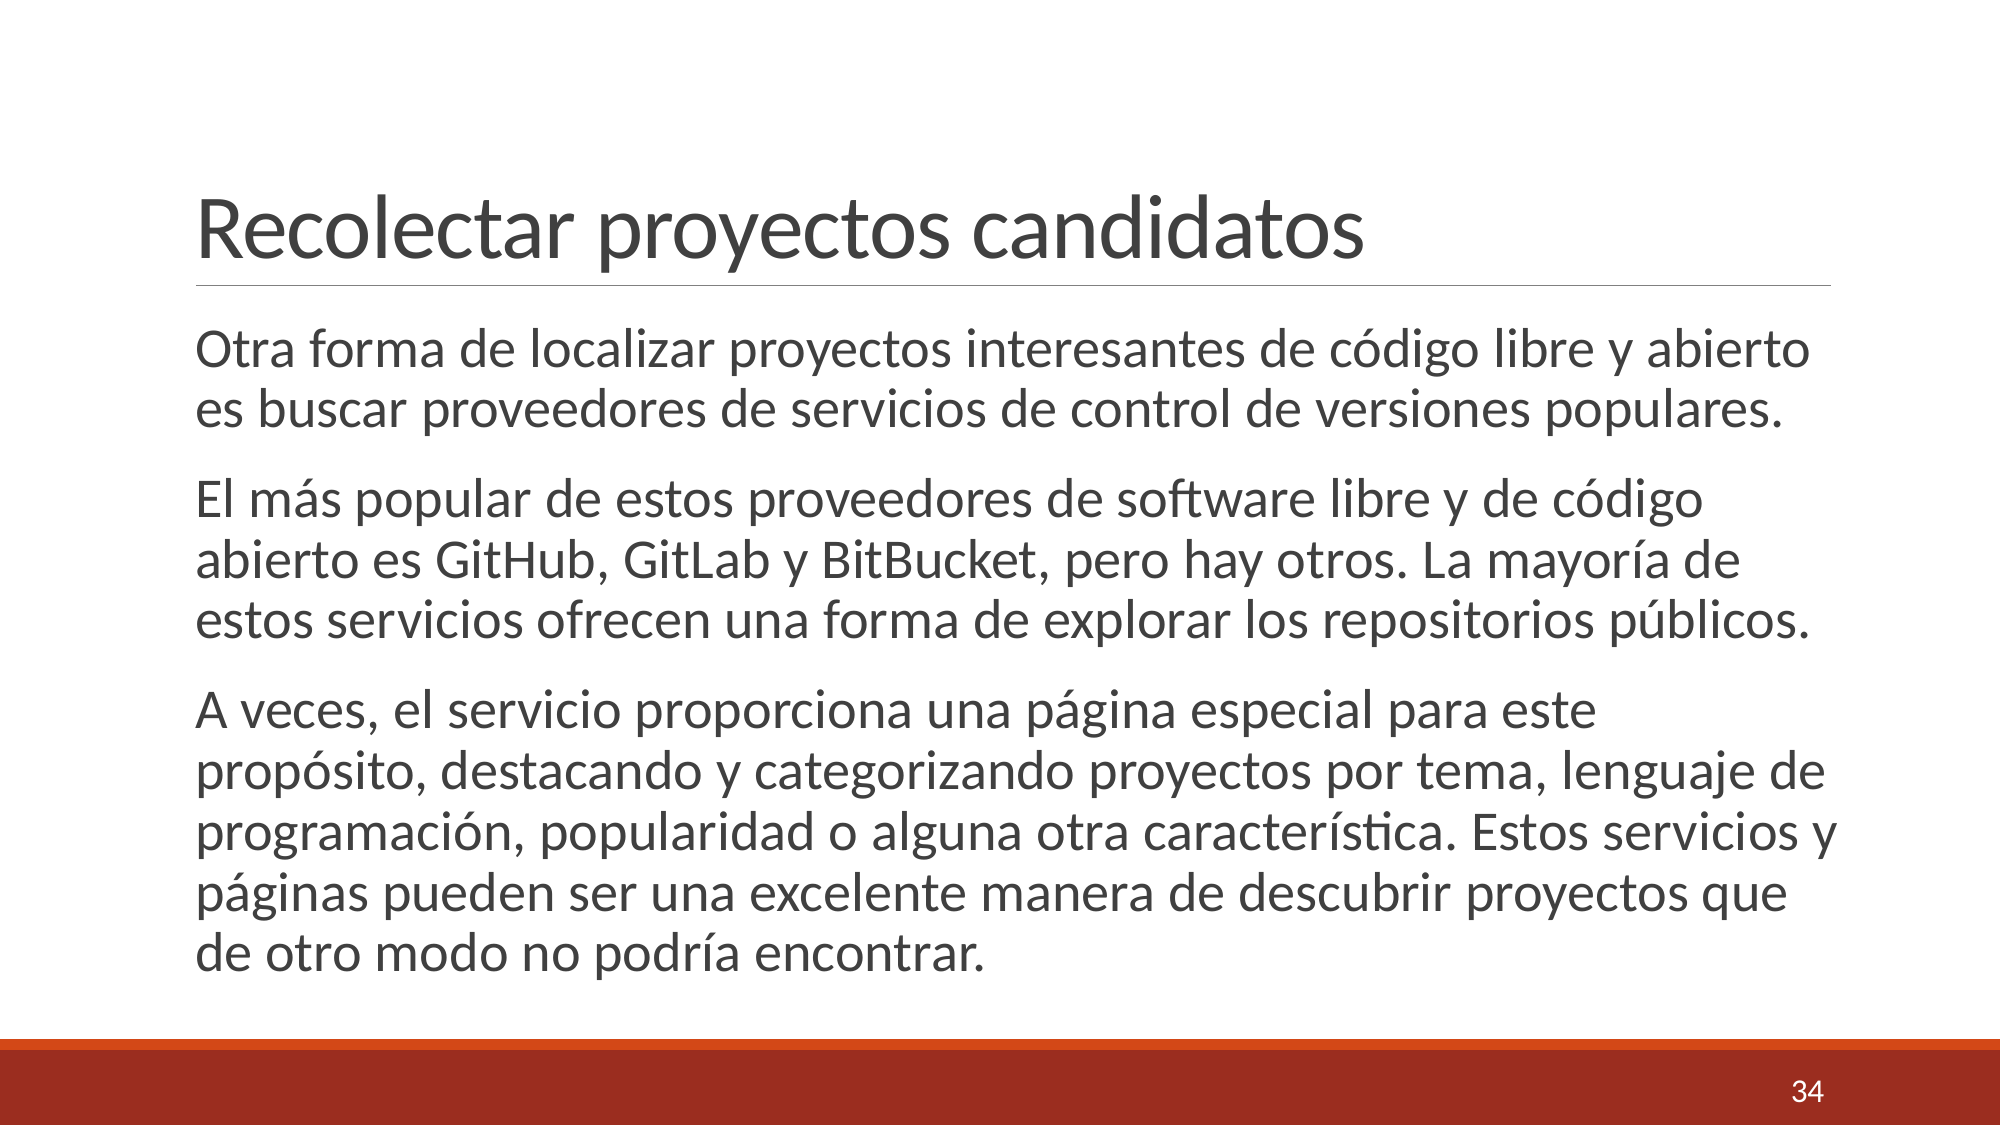

# Recolectar proyectos candidatos
Otra forma de localizar proyectos interesantes de código libre y abierto es buscar proveedores de servicios de control de versiones populares.
El más popular de estos proveedores de software libre y de código abierto es GitHub, GitLab y BitBucket, pero hay otros. La mayoría de estos servicios ofrecen una forma de explorar los repositorios públicos.
A veces, el servicio proporciona una página especial para este propósito, destacando y categorizando proyectos por tema, lenguaje de programación, popularidad o alguna otra característica. Estos servicios y páginas pueden ser una excelente manera de descubrir proyectos que de otro modo no podría encontrar.
34